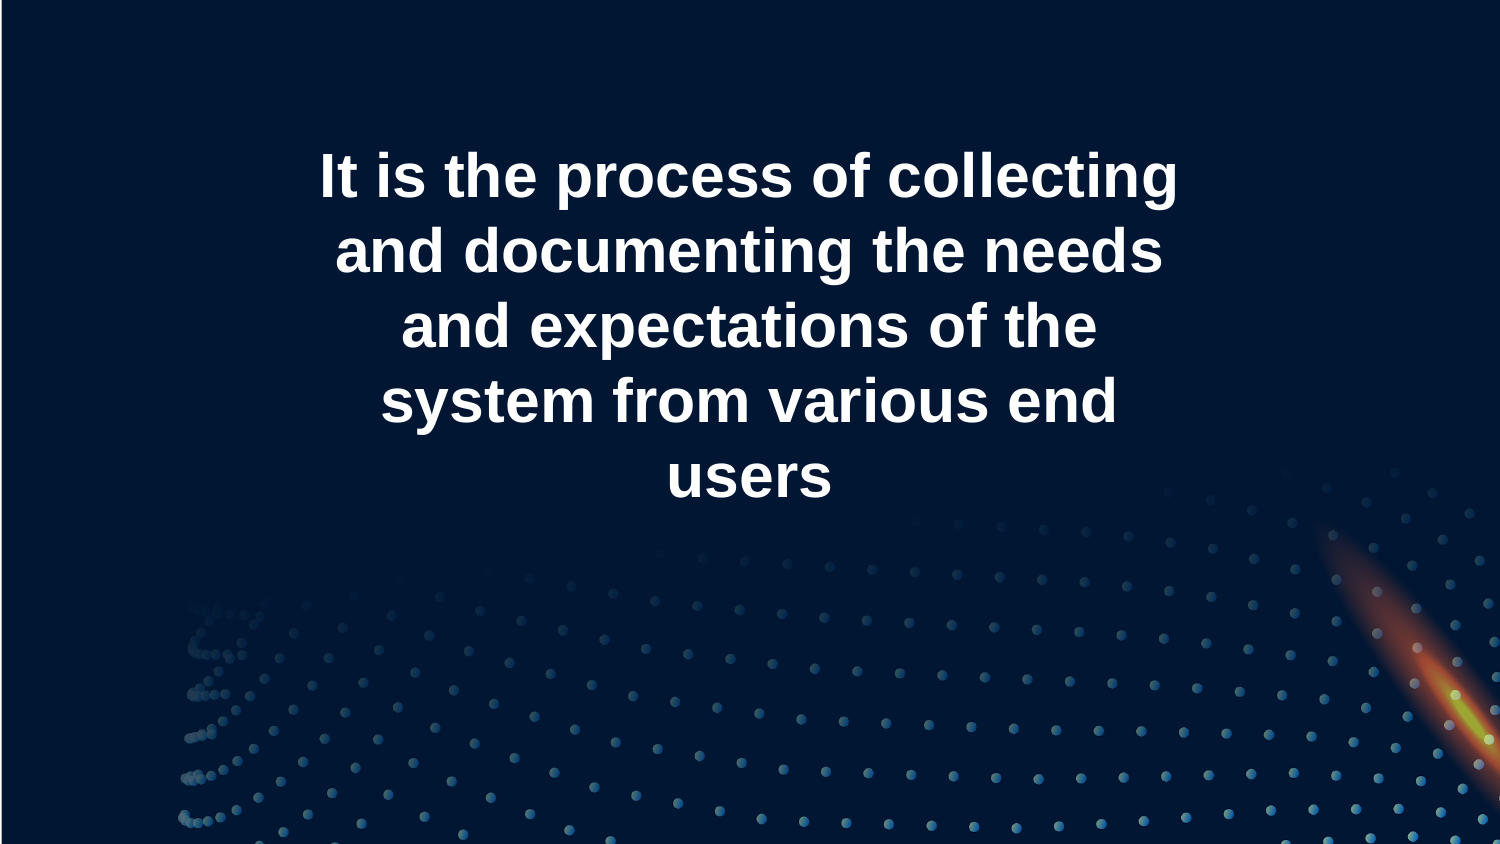

# It is the process of collecting and documenting the needs and expectations of the system from various end users